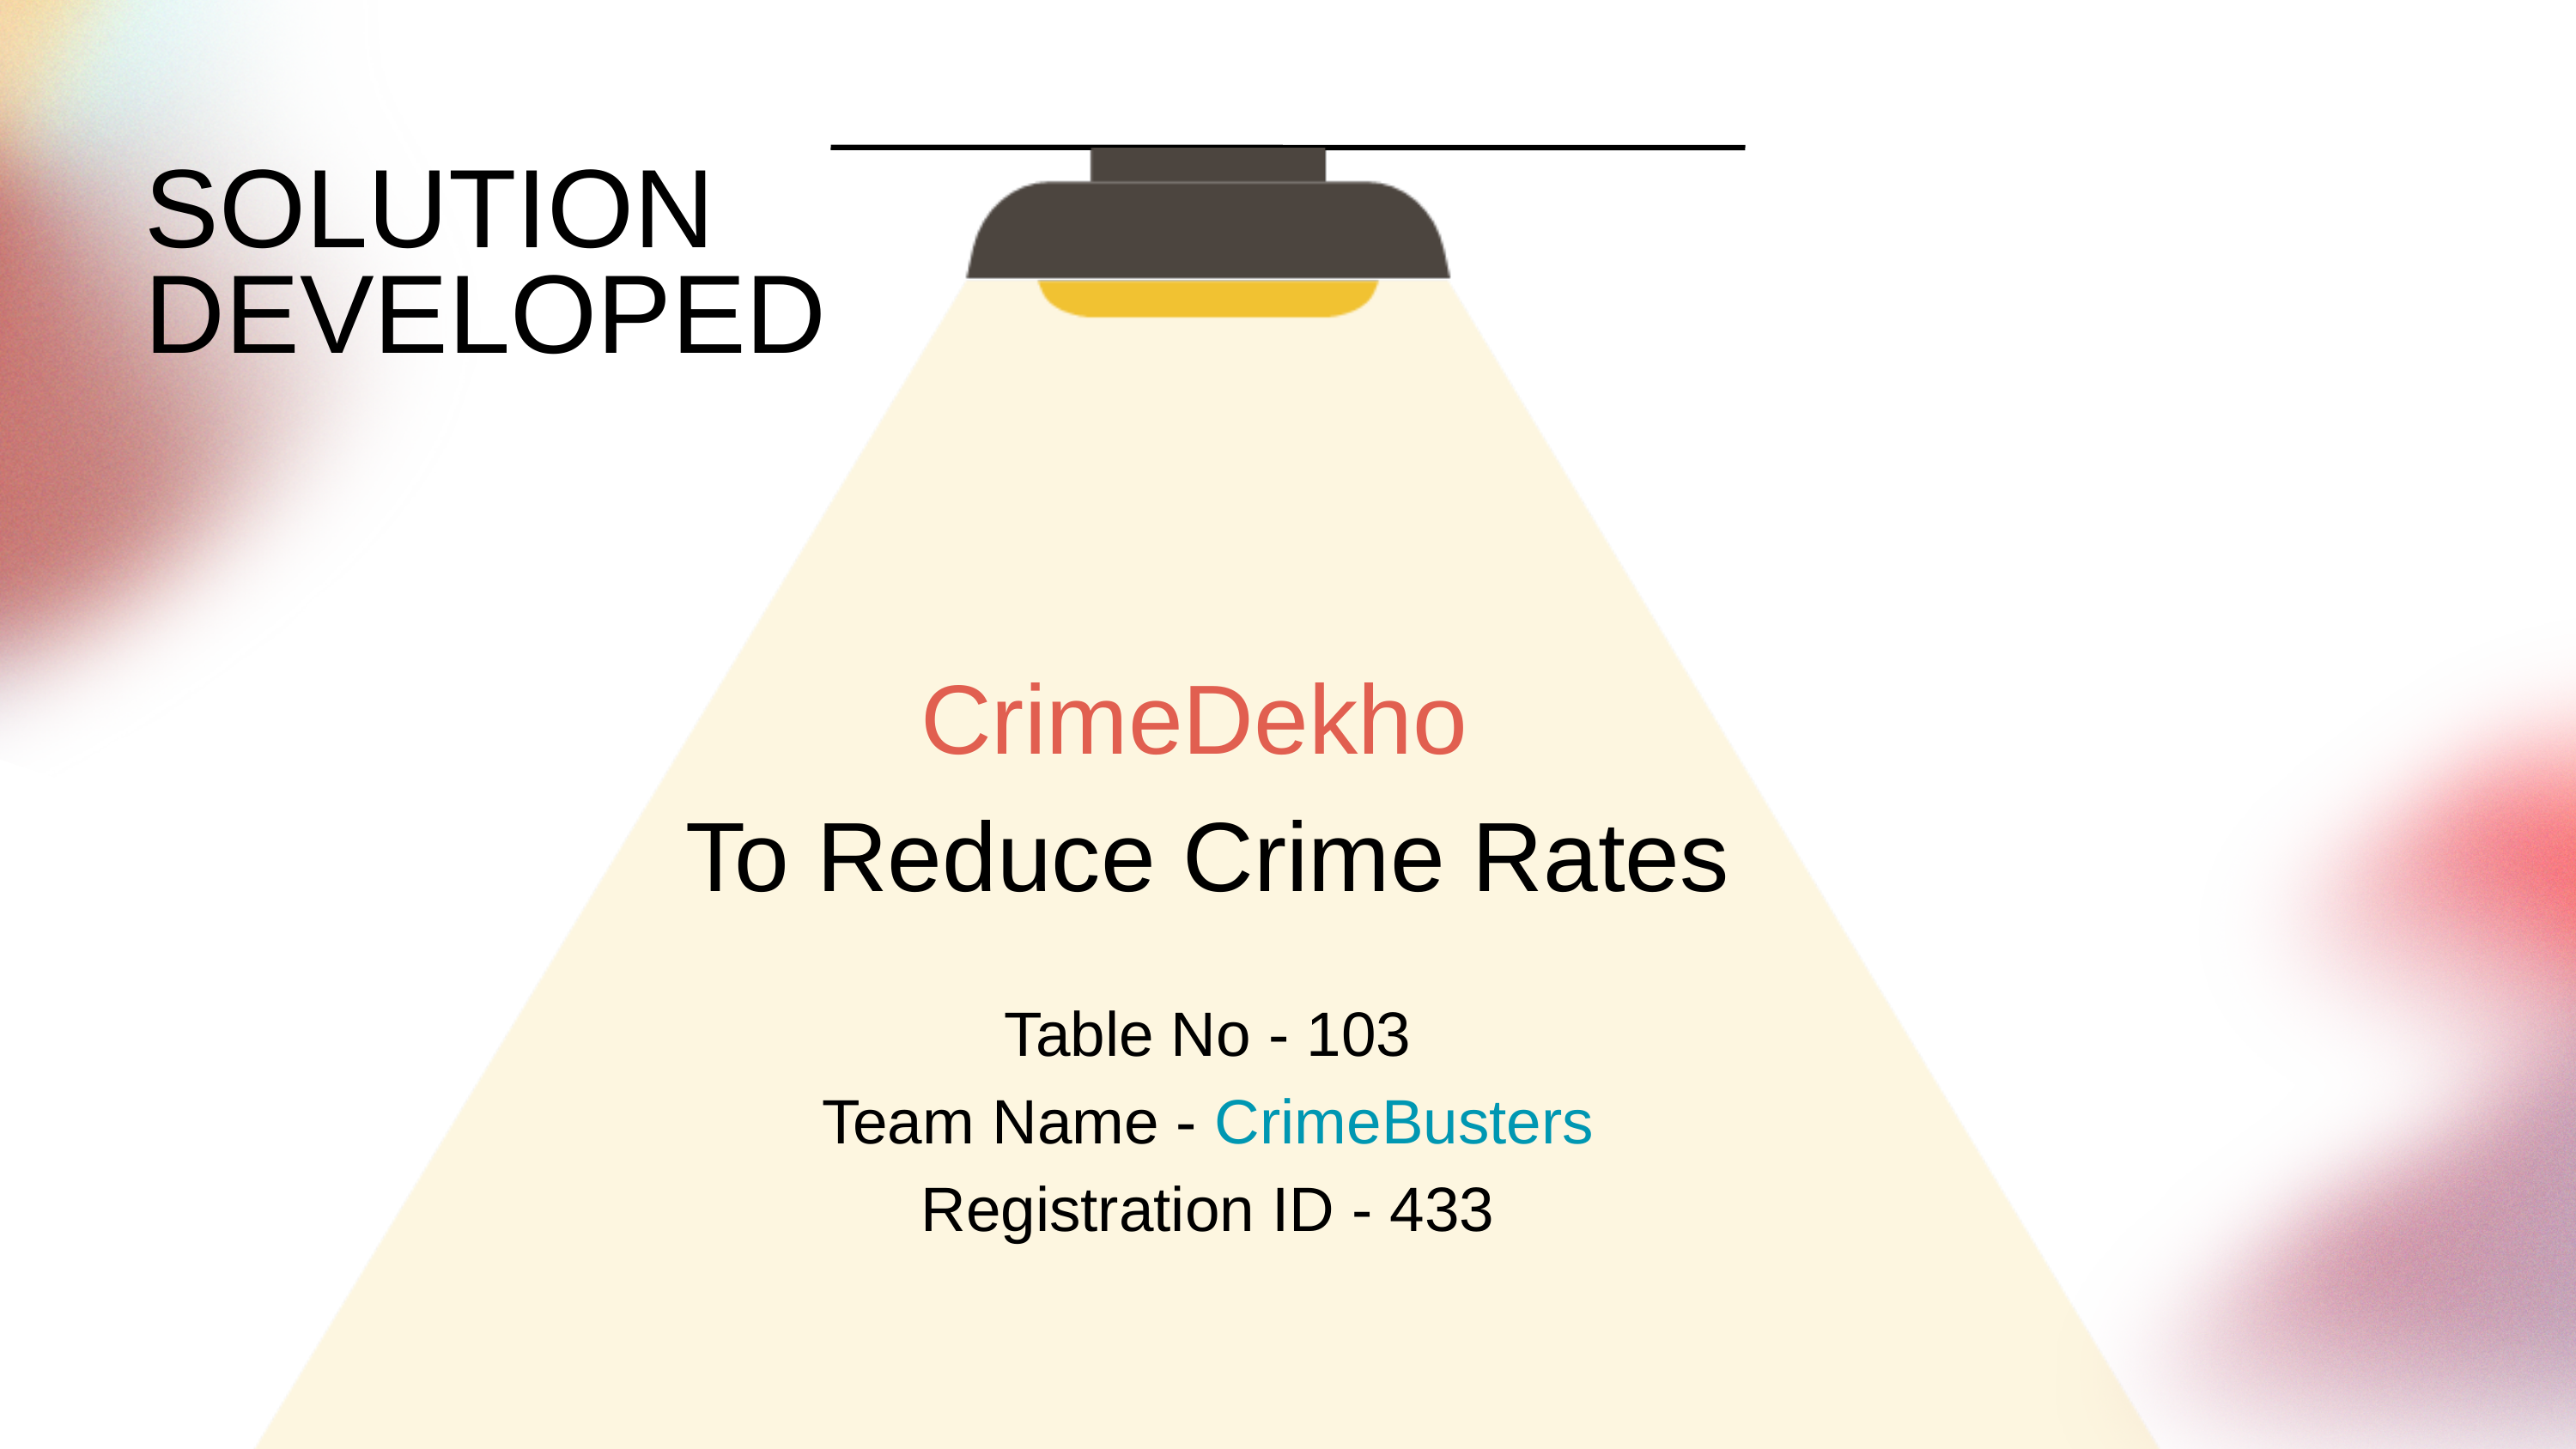

SOLUTION DEVELOPED

CrimeDekho
To Reduce Crime Rates
Table No - 103
Team Name - CrimeBusters
Registration ID - 433